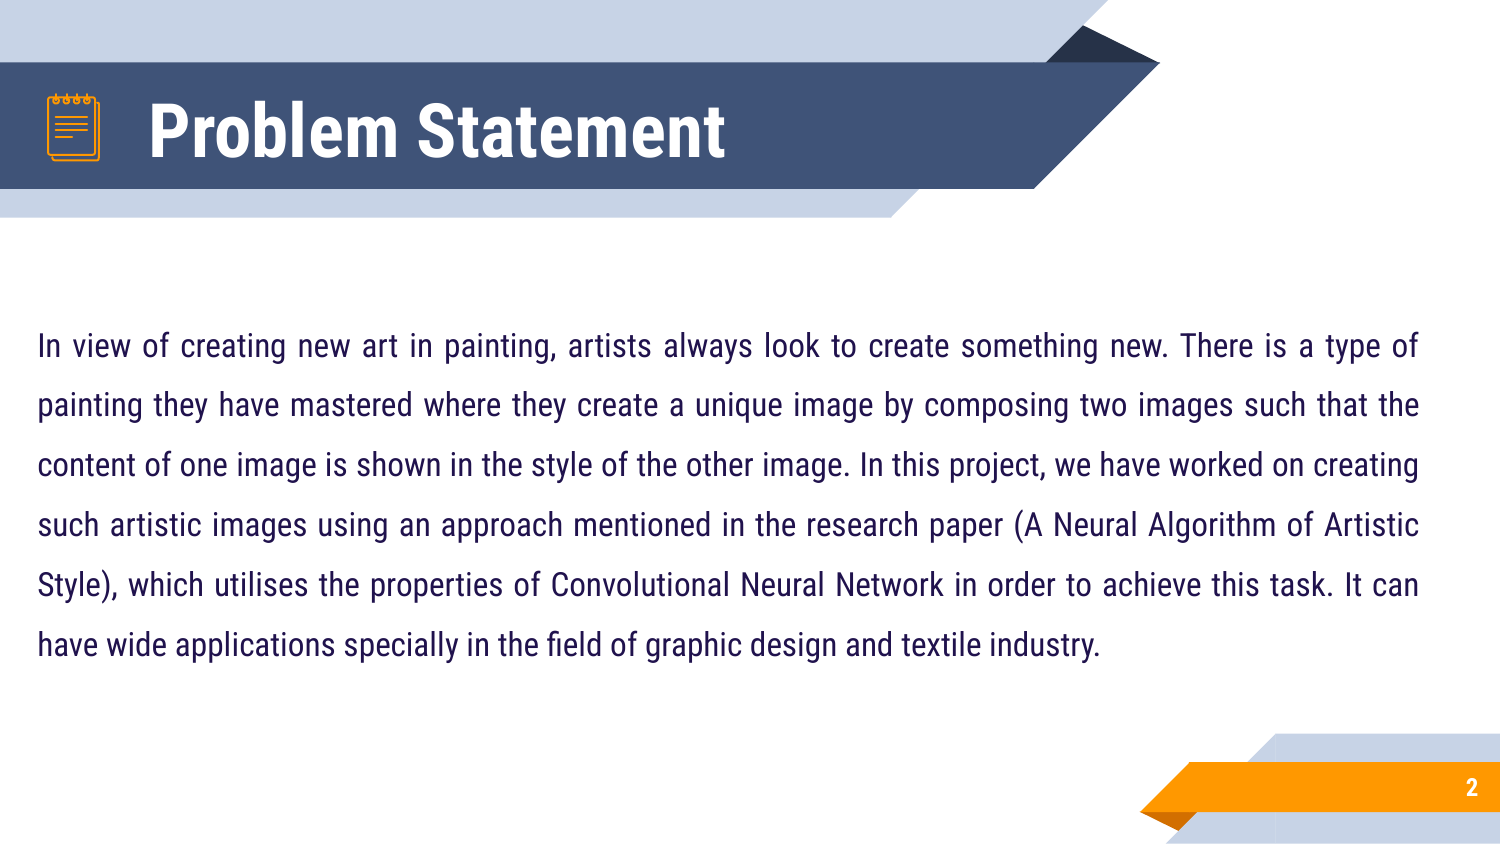

# Problem Statement

In view of creating new art in painting, artists always look to create something new. There is a type of painting they have mastered where they create a unique image by composing two images such that the content of one image is shown in the style of the other image. In this project, we have worked on creating such artistic images using an approach mentioned in the research paper (A Neural Algorithm of Artistic Style), which utilises the properties of Convolutional Neural Network in order to achieve this task. It can have wide applications specially in the field of graphic design and textile industry.

2